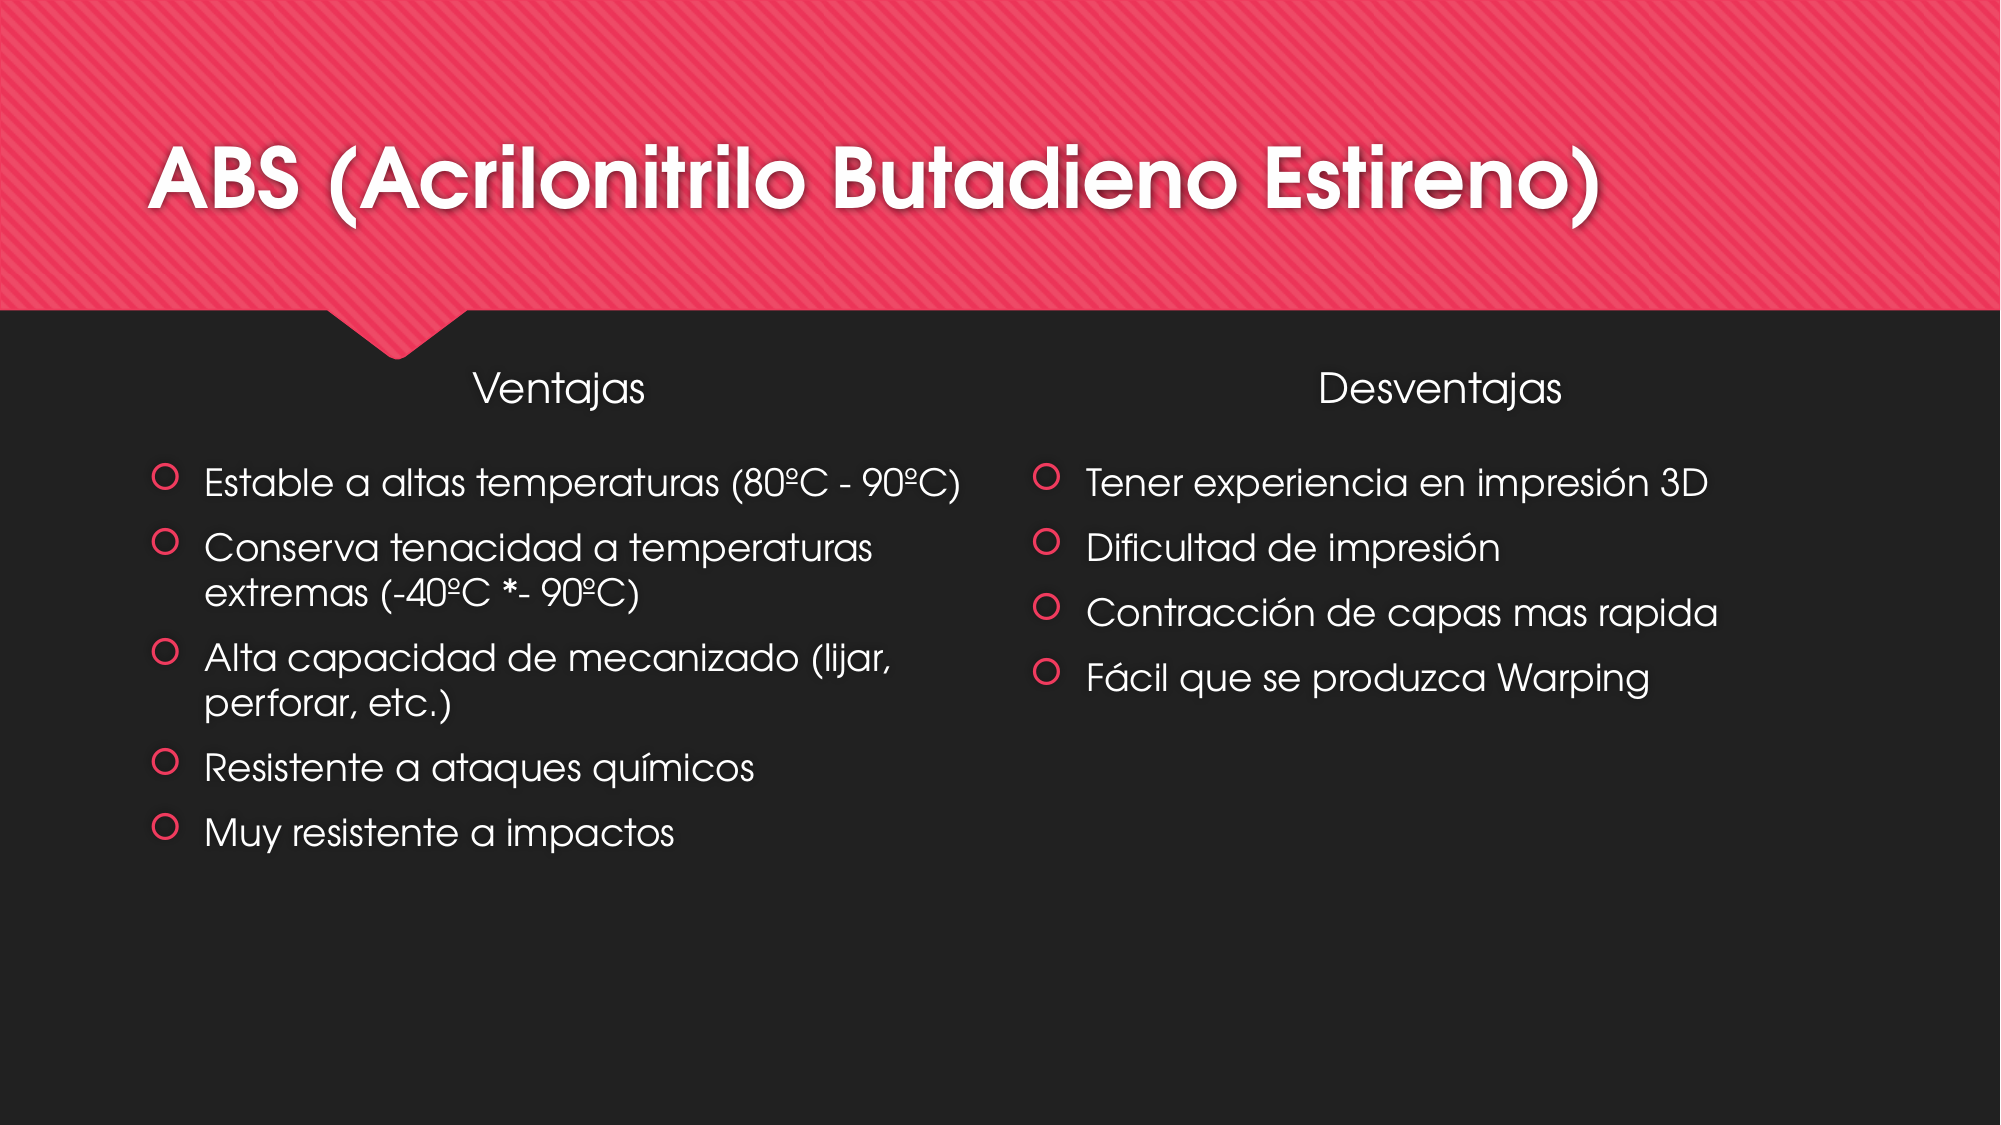

# ABS (Acrilonitrilo Butadieno Estireno)
Ventajas
Desventajas
Tener experiencia en impresión 3D
Dificultad de impresión
Contracción de capas mas rapida
Fácil que se produzca Warping

Estable a altas temperaturas (80ºC - 90ºC)
Conserva tenacidad a temperaturas extremas (-40ºC *- 90ºC)
Alta capacidad de mecanizado (lijar, perforar, etc.)
Resistente a ataques químicos
Muy resistente a impactos